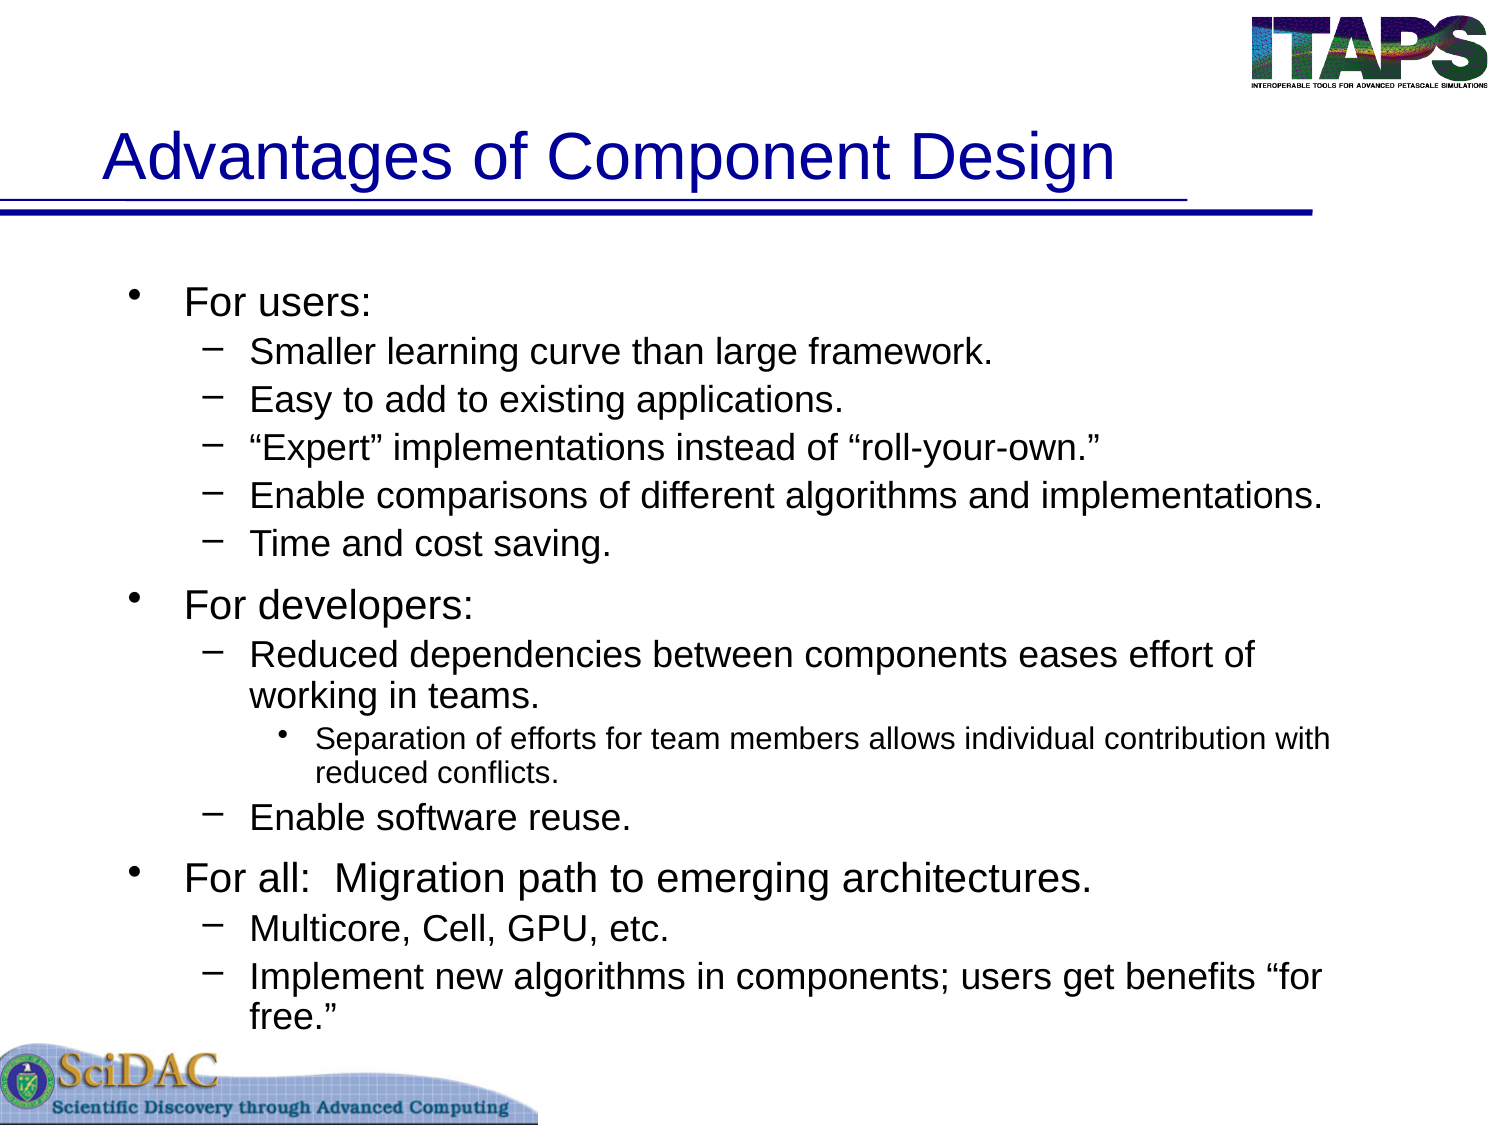

# Advantages of Component Design
For users:
Smaller learning curve than large framework.
Easy to add to existing applications.
“Expert” implementations instead of “roll-your-own.”
Enable comparisons of different algorithms and implementations.
Time and cost saving.
For developers:
Reduced dependencies between components eases effort of working in teams.
Separation of efforts for team members allows individual contribution with reduced conflicts.
Enable software reuse.
For all:  Migration path to emerging architectures.
Multicore, Cell, GPU, etc.
Implement new algorithms in components; users get benefits “for free.”